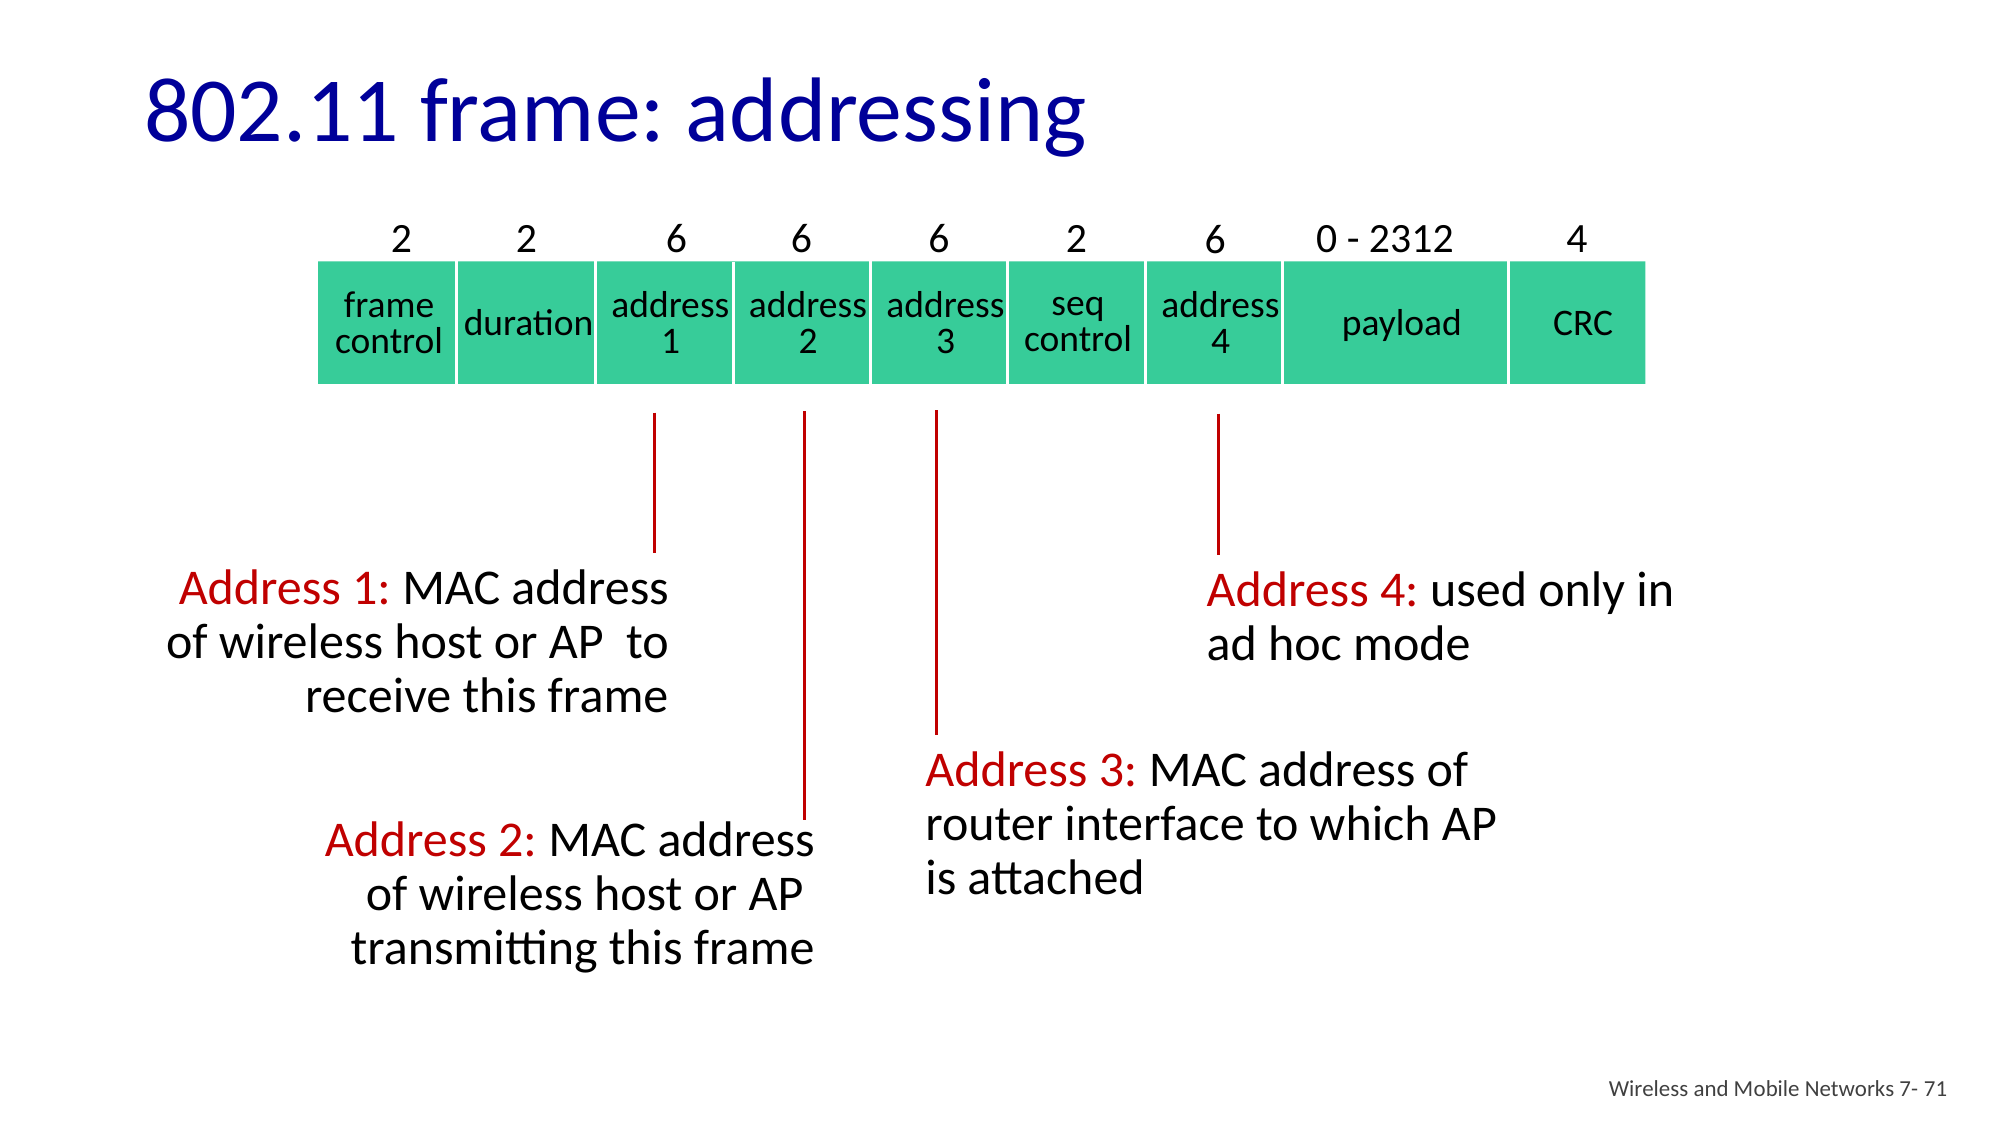

# 802.11 frame: addressing
4
2
2
6
6
6
2
0 - 2312
6

frame
control
duration
address
1
address
2
address
3

address
4
payload
CRC
seq
control
Address 3: MAC address of router interface to which AP is attached
Address 2: MAC address
of wireless host or AP
transmitting this frame
Address 1: MAC address of wireless host or AP  to receive this frame
Address 4: used only in ad hoc mode
Wireless and Mobile Networks 7- 71